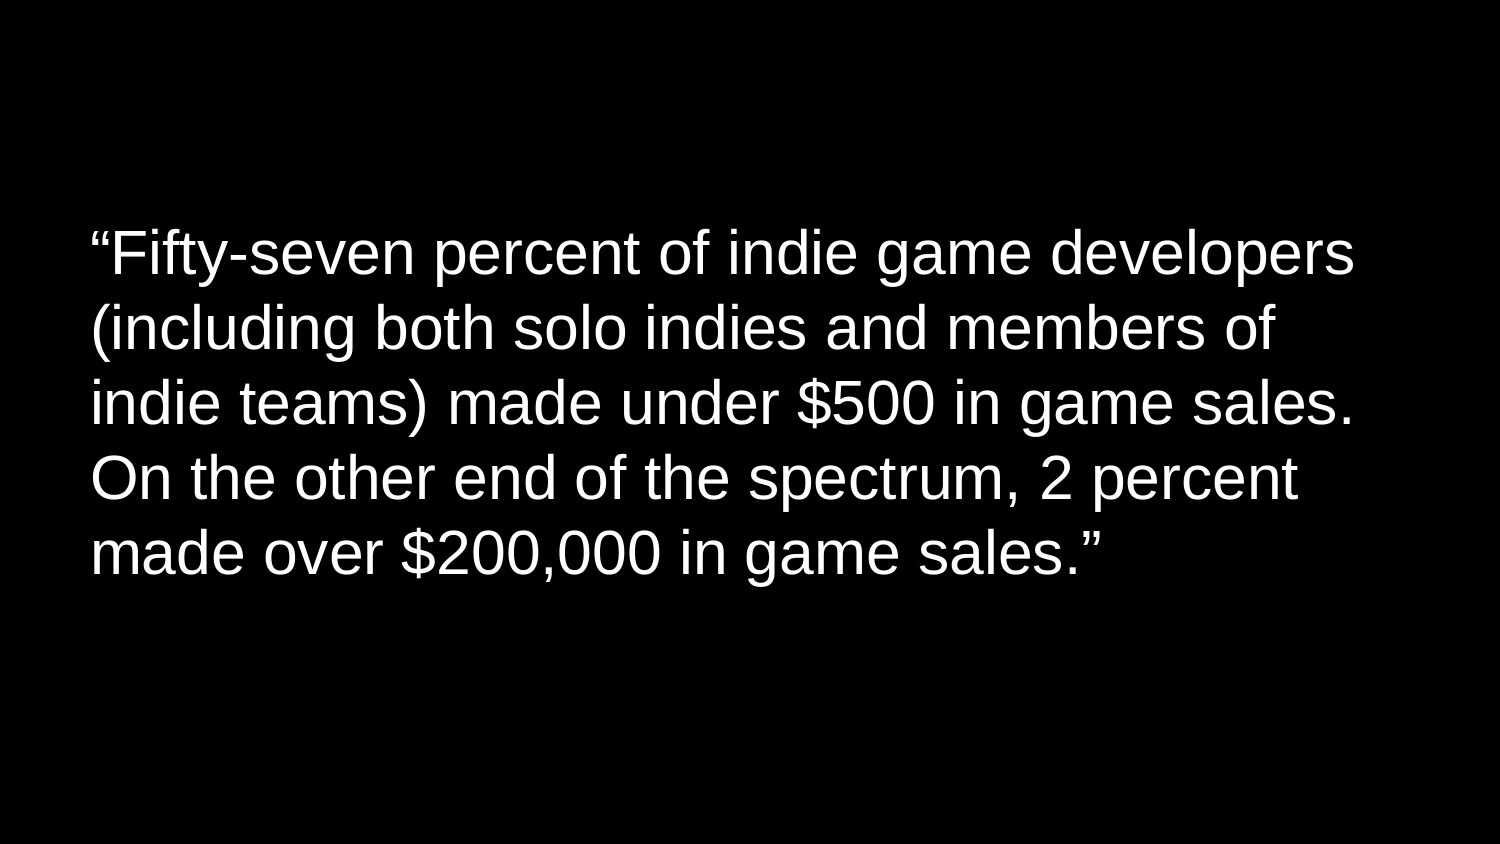

#
“Fifty-seven percent of indie game developers (including both solo indies and members of indie teams) made under $500 in game sales. On the other end of the spectrum, 2 percent made over $200,000 in game sales.”